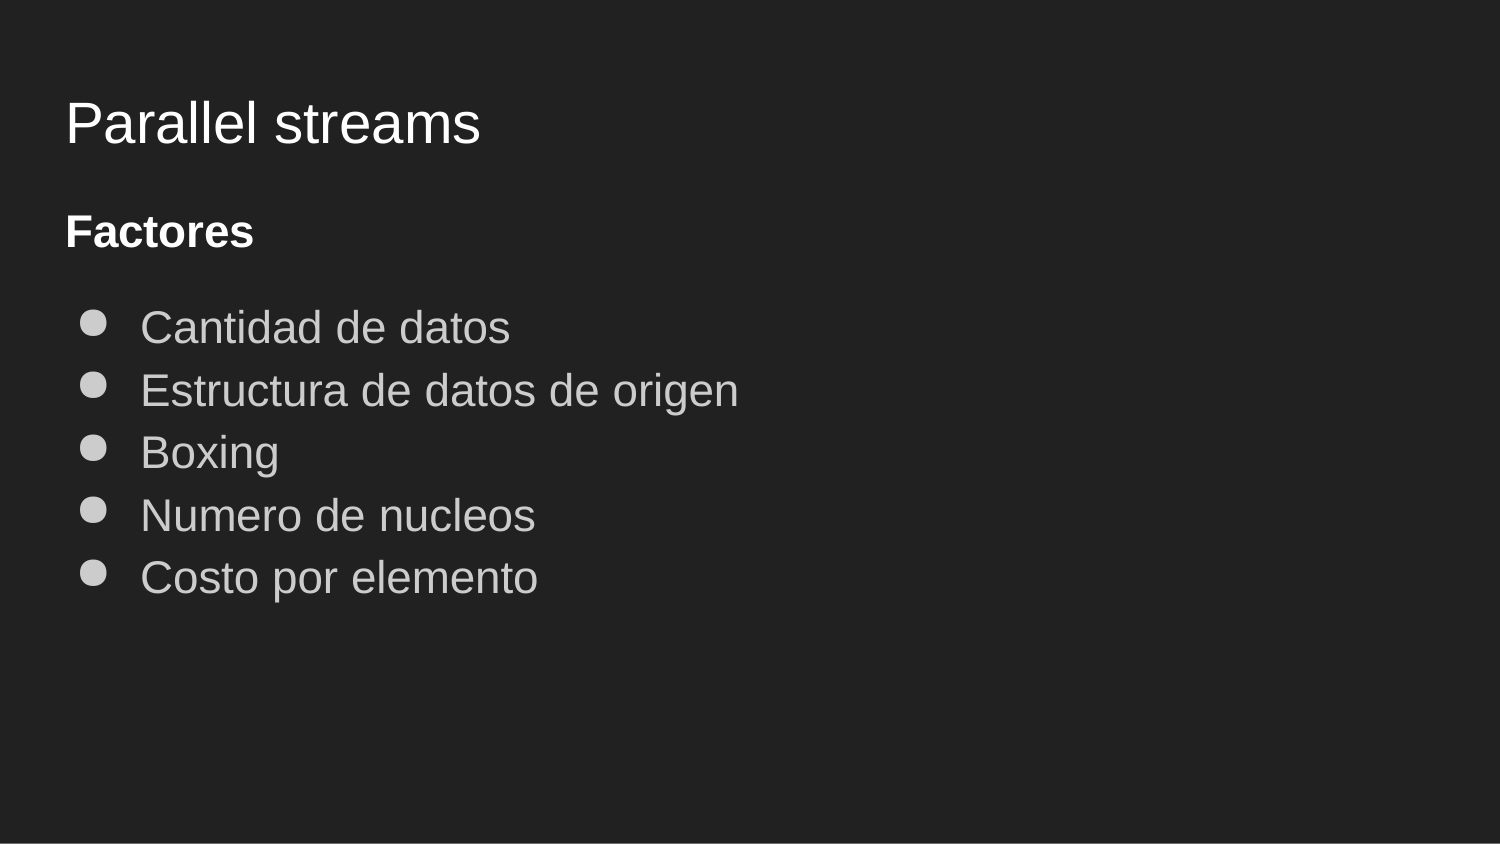

# Parallel streams
Factores
Cantidad de datos
Estructura de datos de origen
Boxing
Numero de nucleos
Costo por elemento